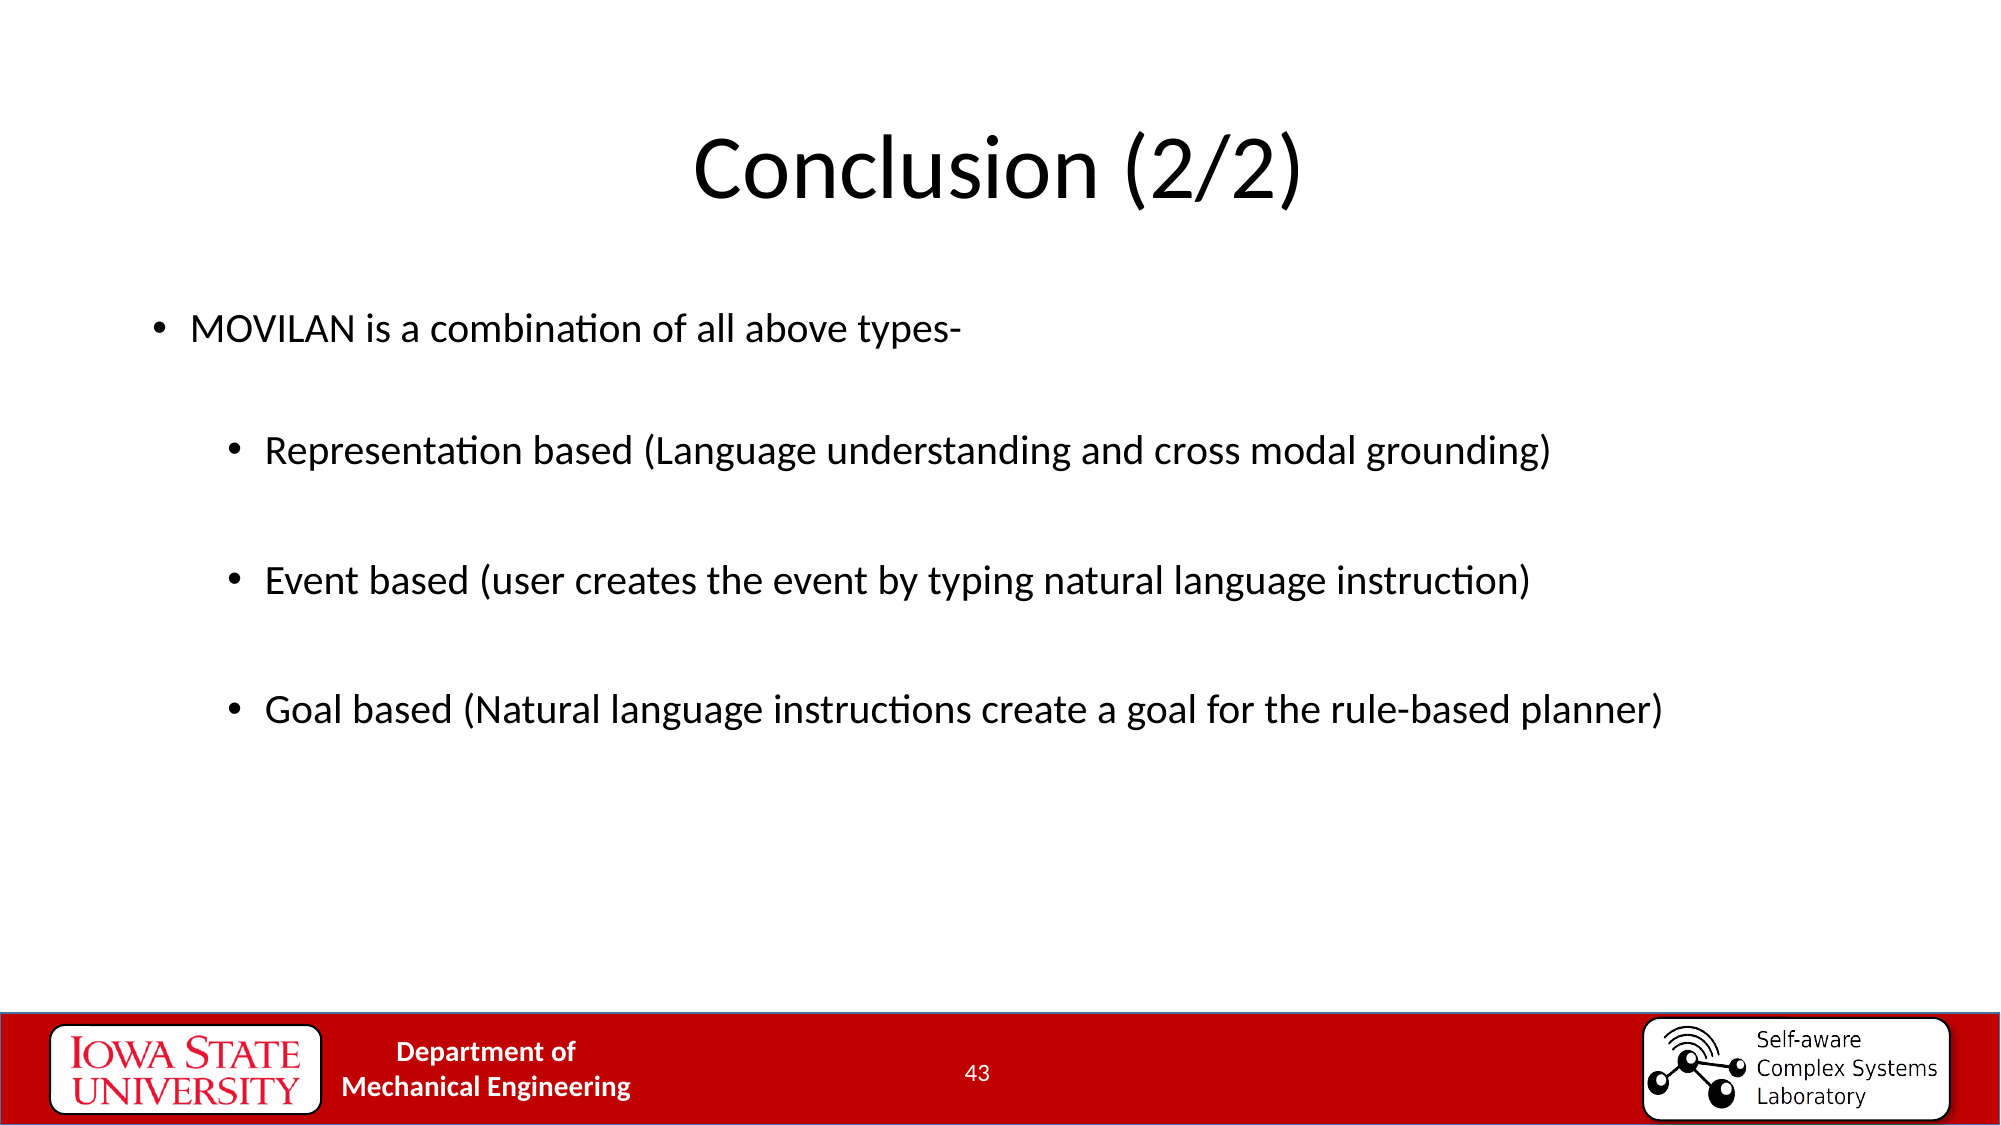

# Conclusion (2/2)
MOVILAN is a combination of all above types-

Representation based (Language understanding and cross modal grounding)

Event based (user creates the event by typing natural language instruction)

Goal based (Natural language instructions create a goal for the rule-based planner)

43